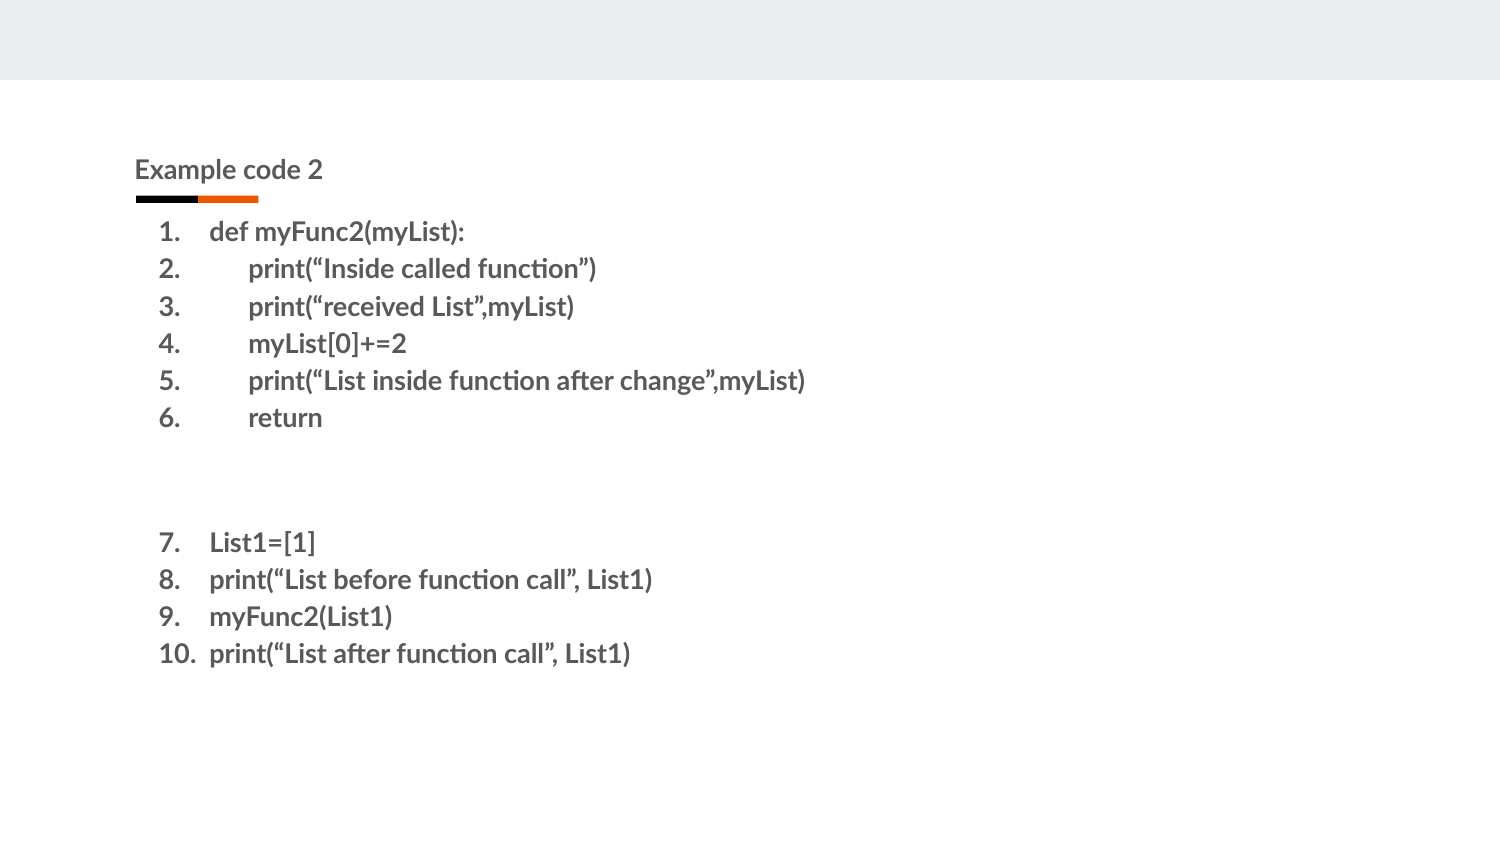

Example code 2
def myFunc2(myList):
      print(“Inside called function”)
      print(“received List”,myList)
      myList[0]+=2
      print(“List inside function after change”,myList)
      return

List1=[1]
print(“List before function call”, List1)
myFunc2(List1)
print(“List after function call”, List1)